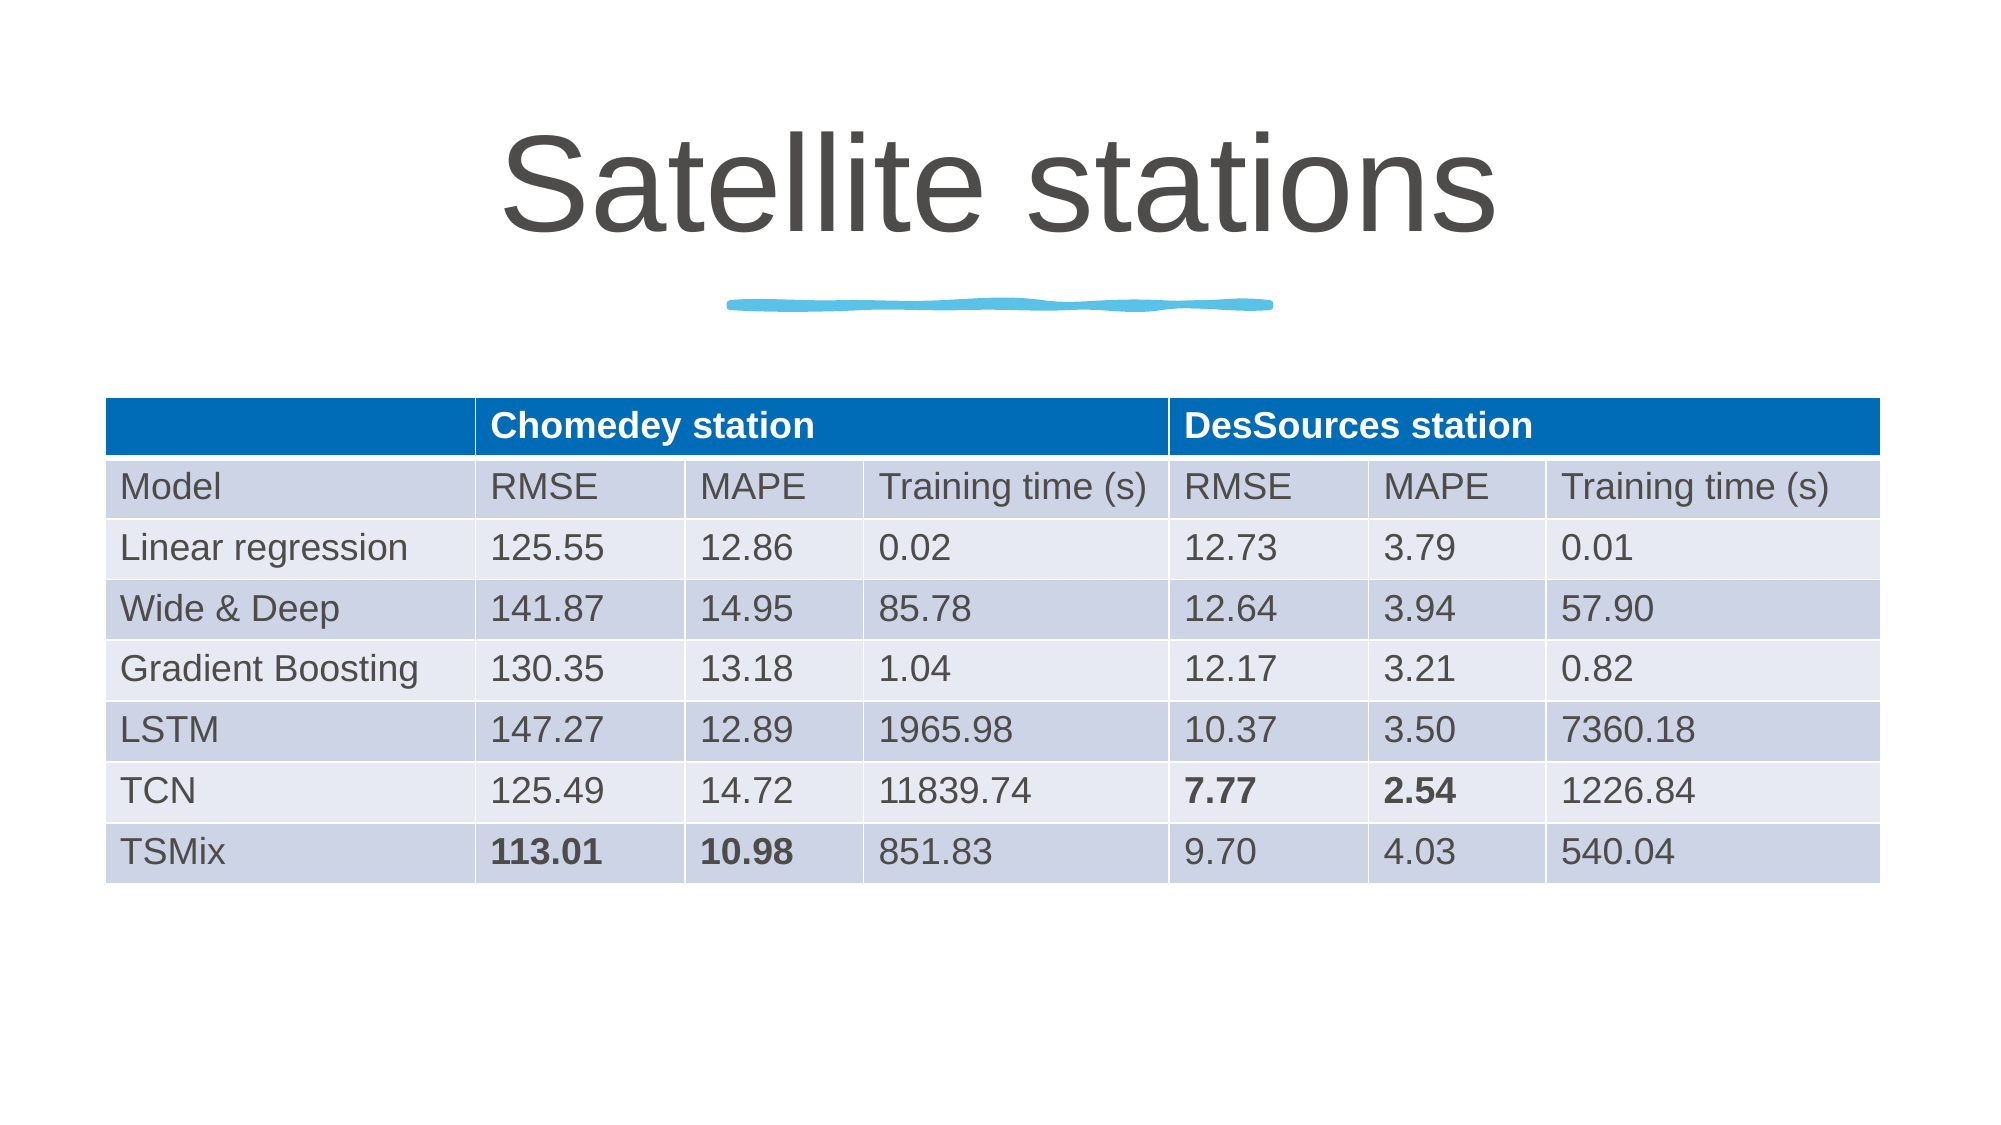

# Satellite stations

|  | Chomedey station |  |  | DesSources station |  |  |
| --- | --- | --- | --- | --- | --- | --- |
| Model | RMSE | MAPE | Training time (s) | RMSE | MAPE | Training time (s) |
| Linear regression | 125.55 | 12.86 | 0.02 | 12.73 | 3.79 | 0.01 |
| Wide & Deep | 141.87 | 14.95 | 85.78 | 12.64 | 3.94 | 57.90 |
| Gradient Boosting | 130.35 | 13.18 | 1.04 | 12.17 | 3.21 | 0.82 |
| LSTM | 147.27 | 12.89 | 1965.98 | 10.37 | 3.50 | 7360.18 |
| TCN | 125.49 | 14.72 | 11839.74 | 7.77 | 2.54 | 1226.84 |
| TSMix | 113.01 | 10.98 | 851.83 | 9.70 | 4.03 | 540.04 |